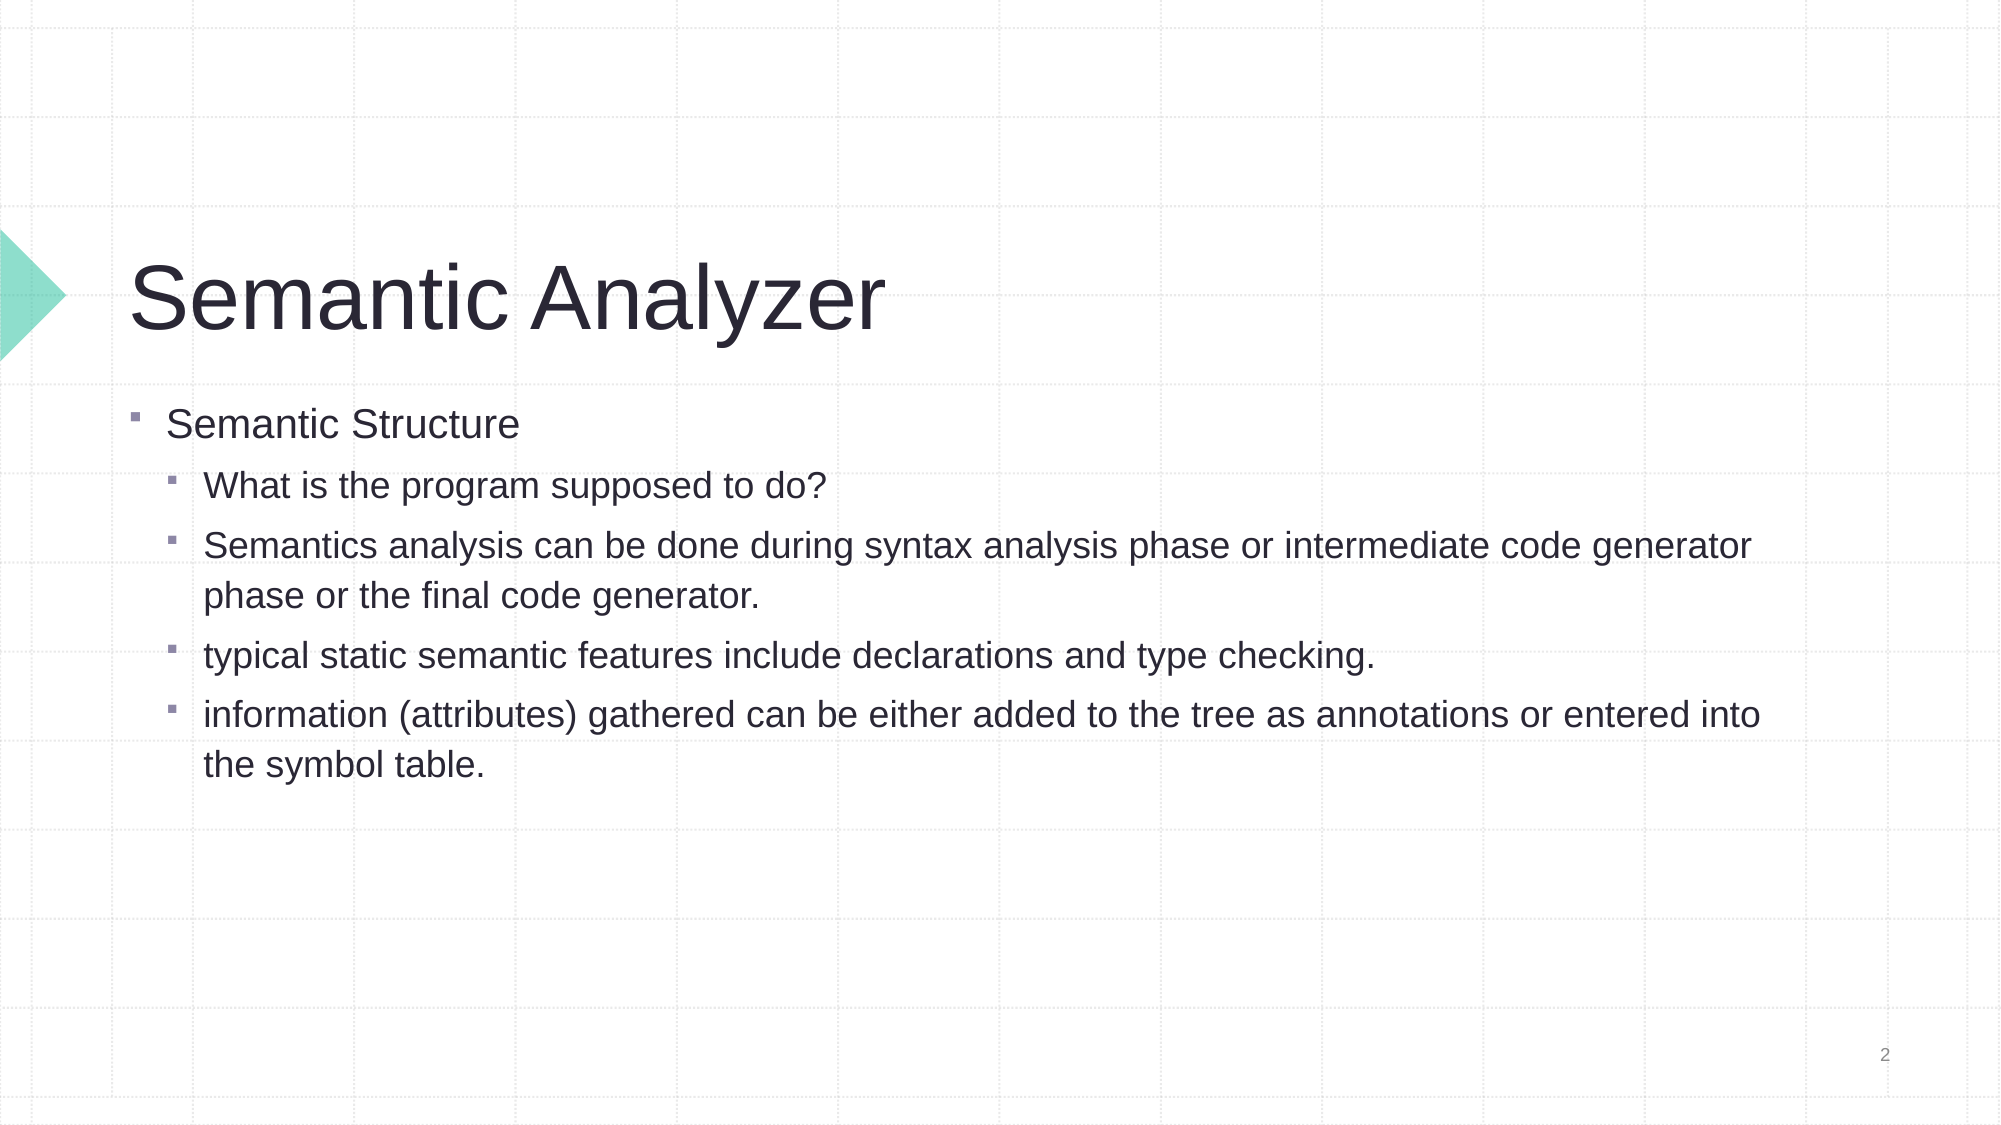

# Semantic Analyzer
Semantic Structure
What is the program supposed to do?
Semantics analysis can be done during syntax analysis phase or intermediate code generator phase or the final code generator.
typical static semantic features include declarations and type checking.
information (attributes) gathered can be either added to the tree as annotations or entered into the symbol table.

2